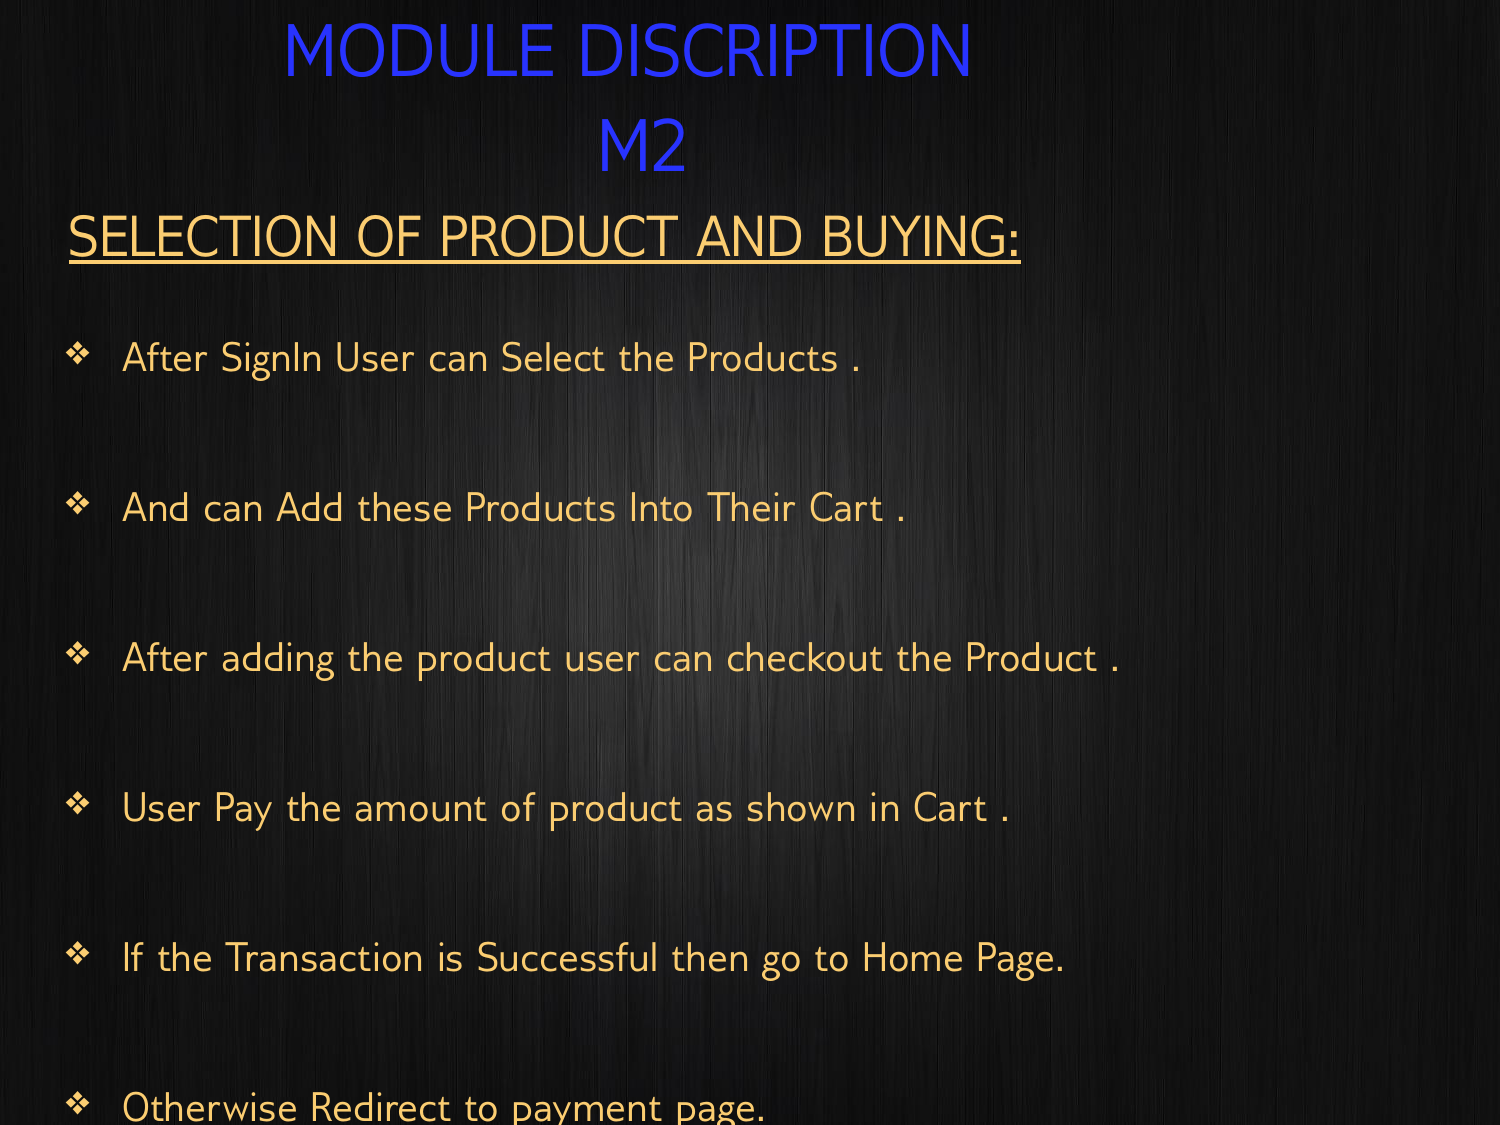

MODULE DISCRIPTION
M2
SELECTION OF PRODUCT AND BUYING:

After SignIn User can Select the Products .

And can Add these Products Into Their Cart .

After adding the product user can checkout the Product .

User Pay the amount of product as shown in Cart .

If the Transaction is Successful then go to Home Page.

Otherwise Redirect to payment page.